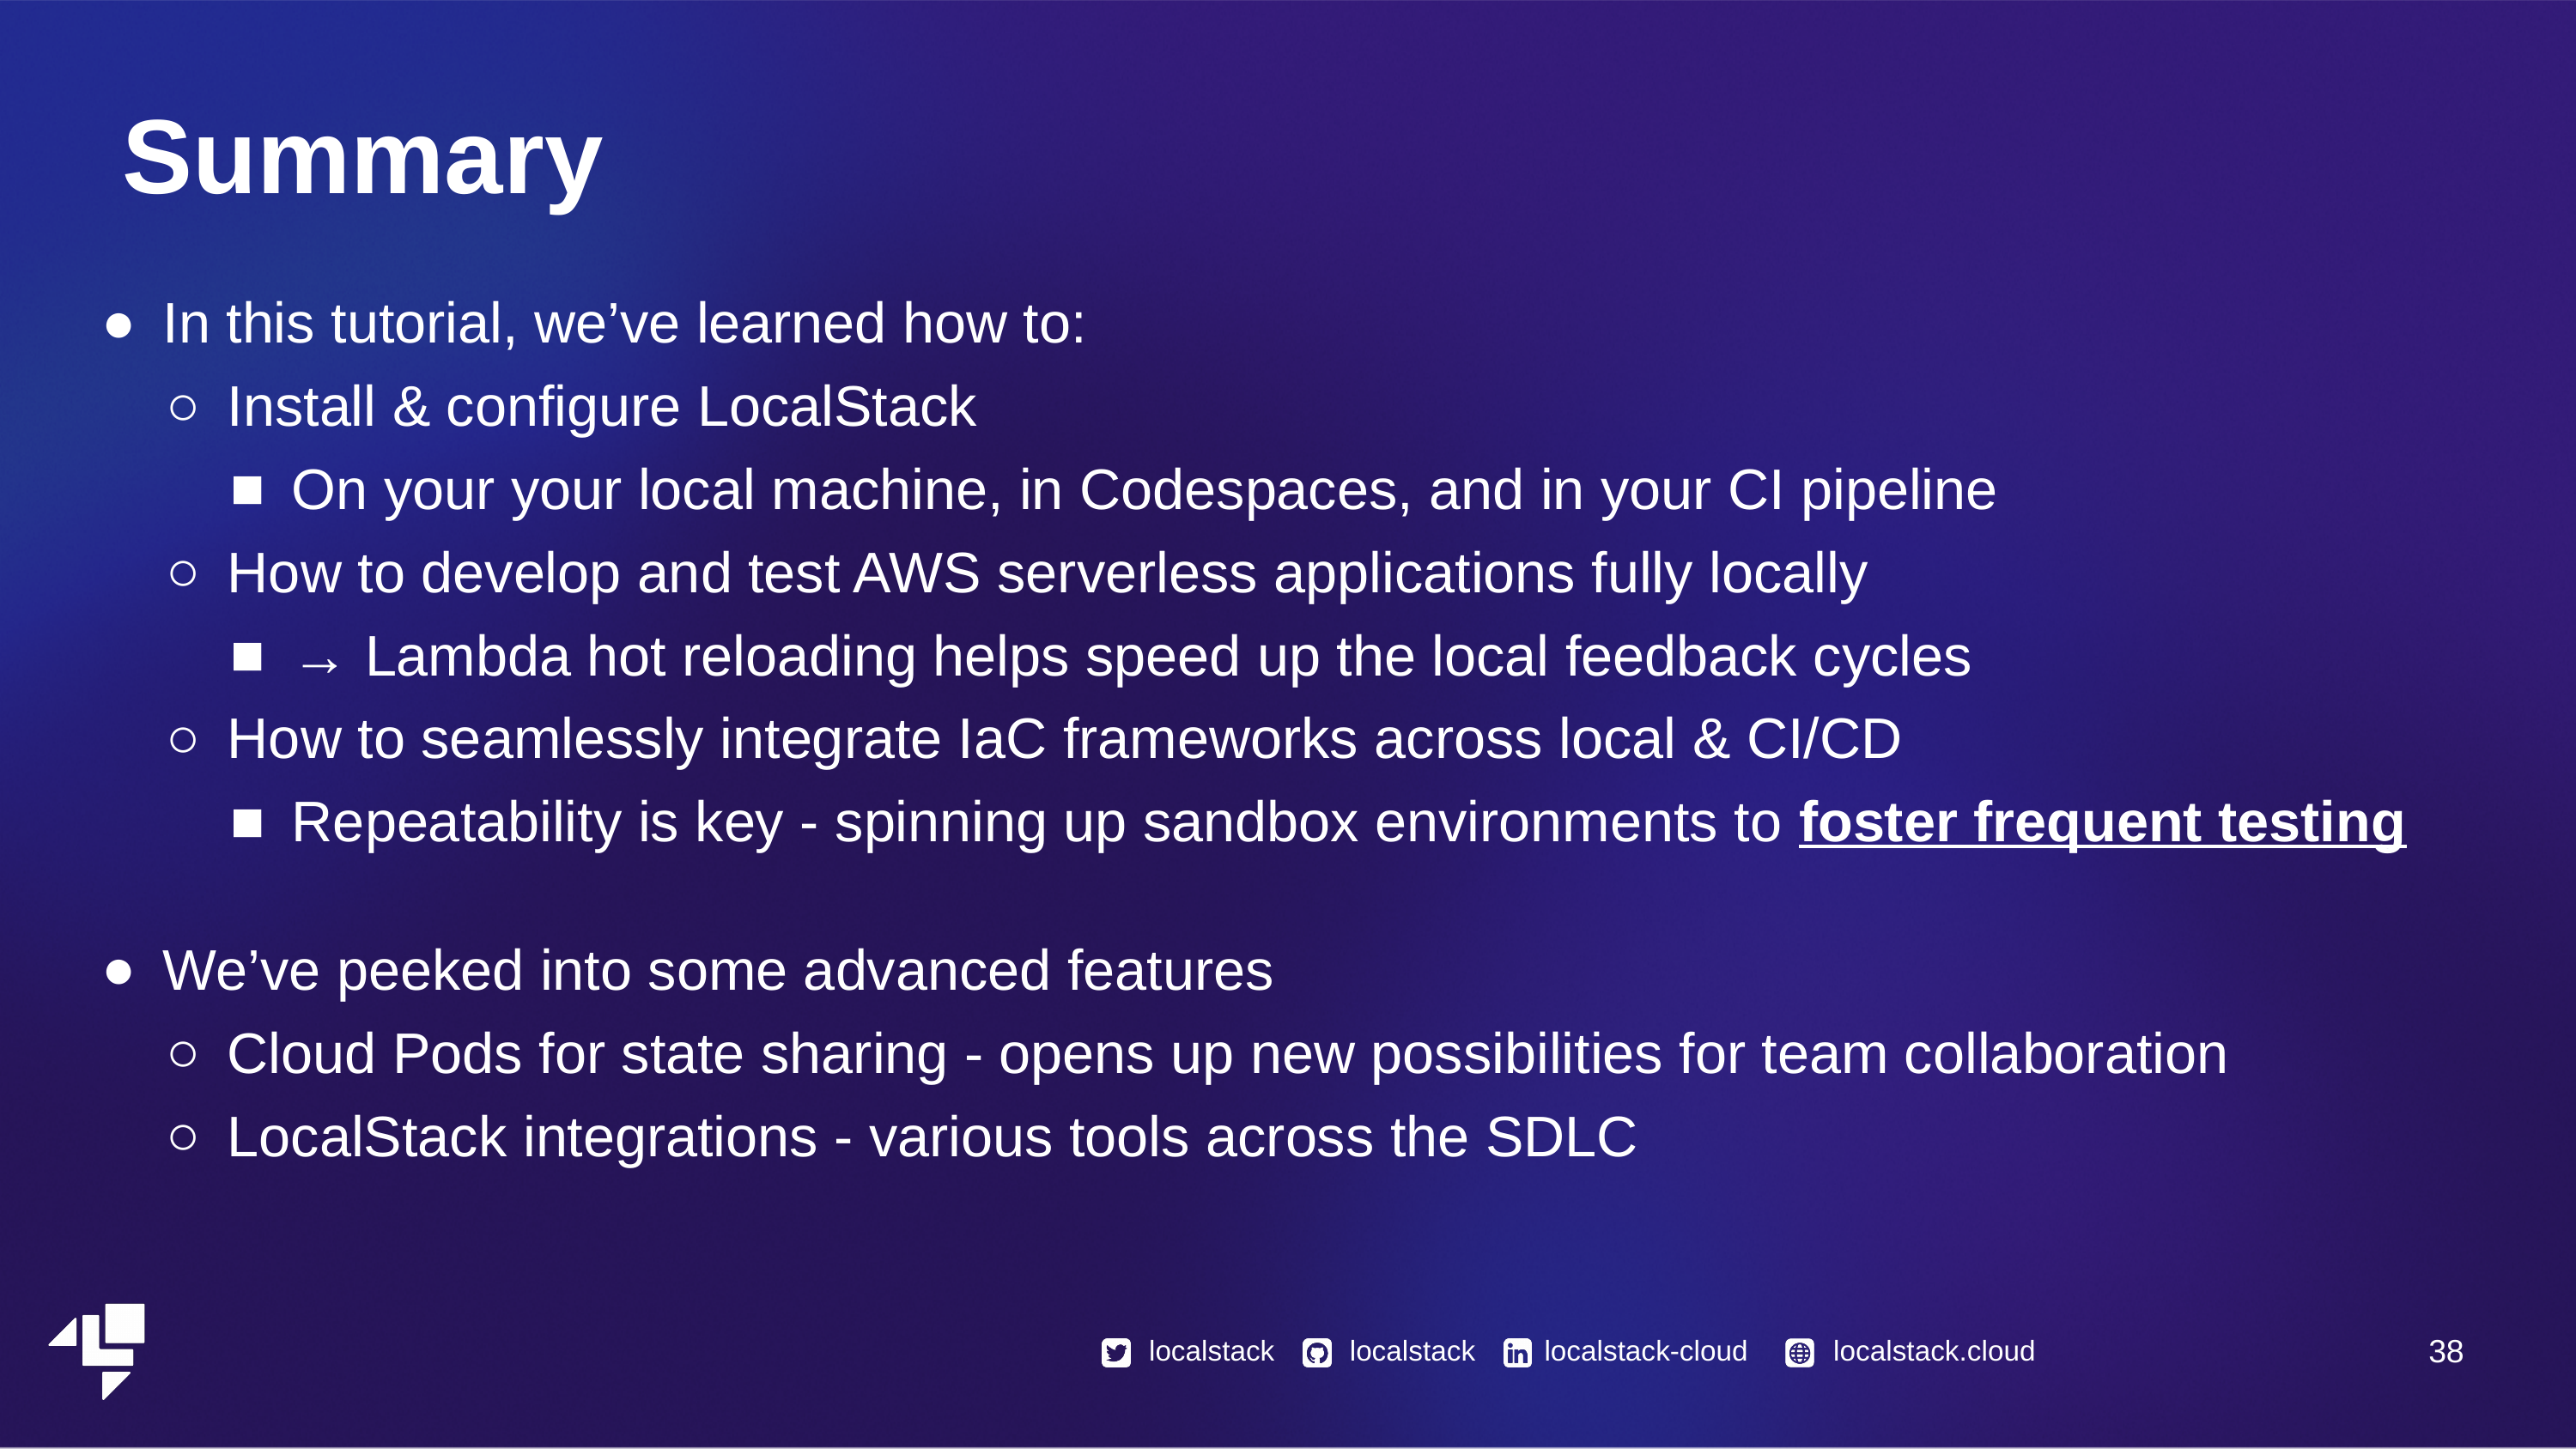

Summary
In this tutorial, we’ve learned how to:
Install & configure LocalStack
On your your local machine, in Codespaces, and in your CI pipeline
How to develop and test AWS serverless applications fully locally
→ Lambda hot reloading helps speed up the local feedback cycles
How to seamlessly integrate IaC frameworks across local & CI/CD
Repeatability is key - spinning up sandbox environments to foster frequent testing
We’ve peeked into some advanced features
Cloud Pods for state sharing - opens up new possibilities for team collaboration
LocalStack integrations - various tools across the SDLC
38